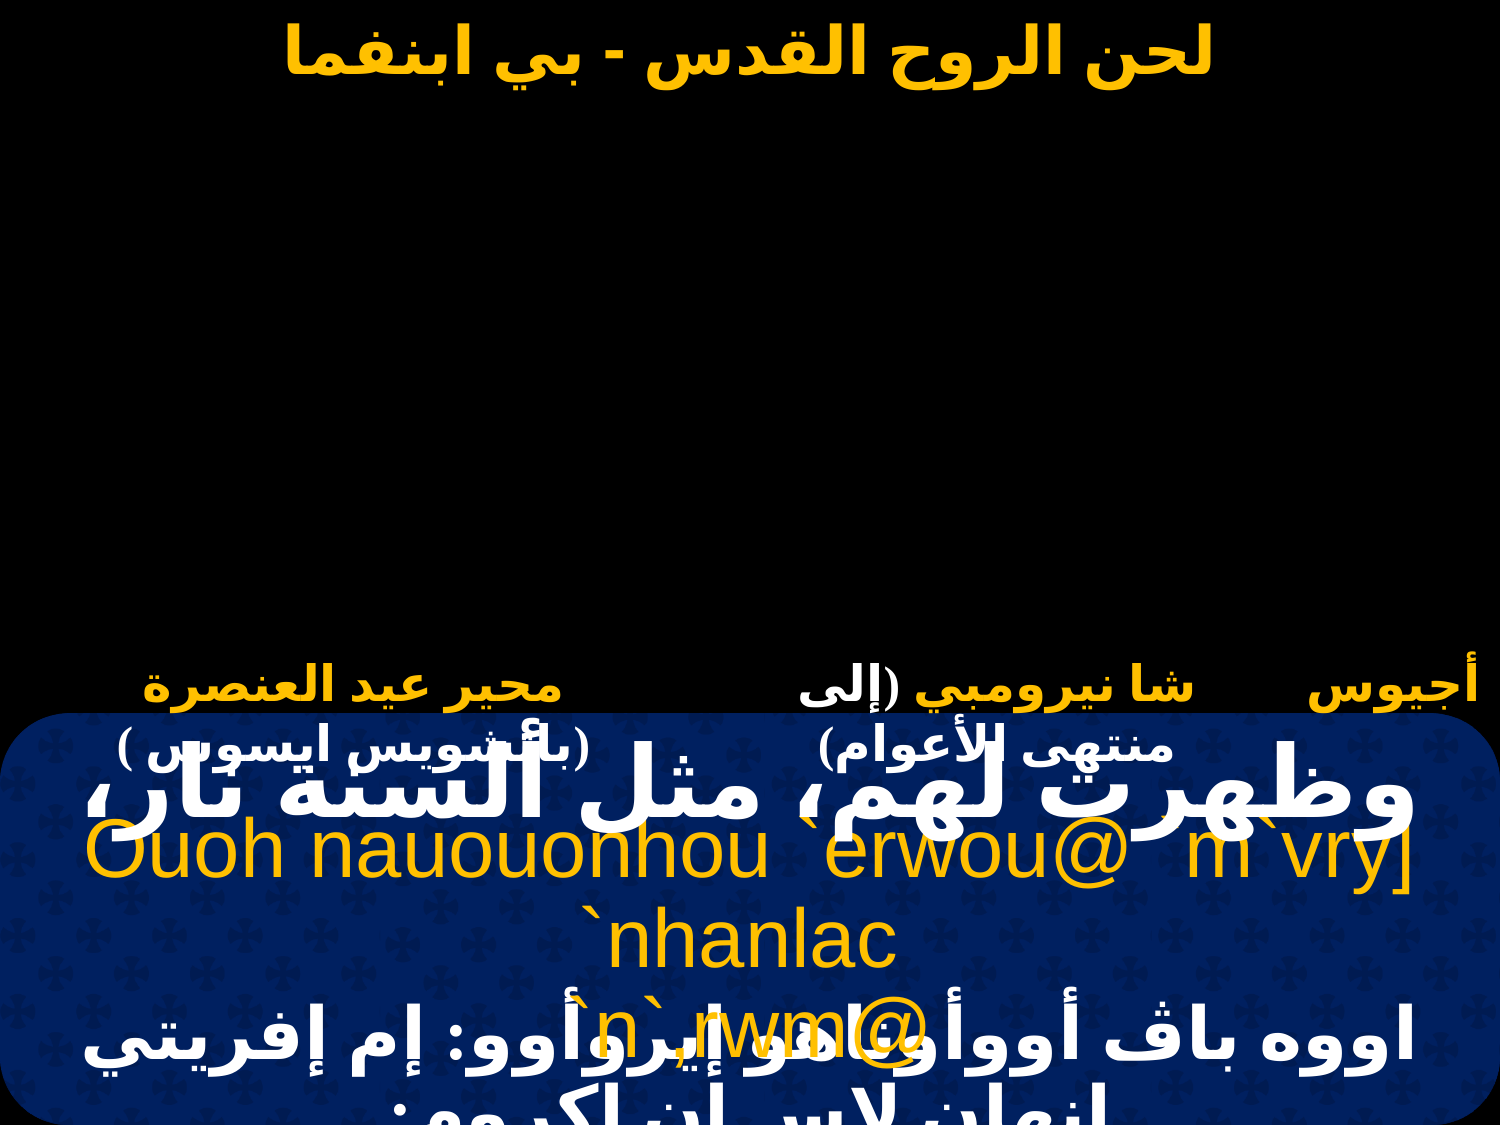

#
محير عيد العنصرة (باتشويس ايسوس )
شا نيرومبي (إلى منتهى الأعوام)
أجيوس
وظهرت لهم، مثل ألسنة نار،
Ouoh nauouonhou `erwou@ `m`vry] `nhanlac
`n`,rwm@
اووه باﭪ أووأوناهو إيروأوو: إم إفريتي إنهان لاس إن إكروم: